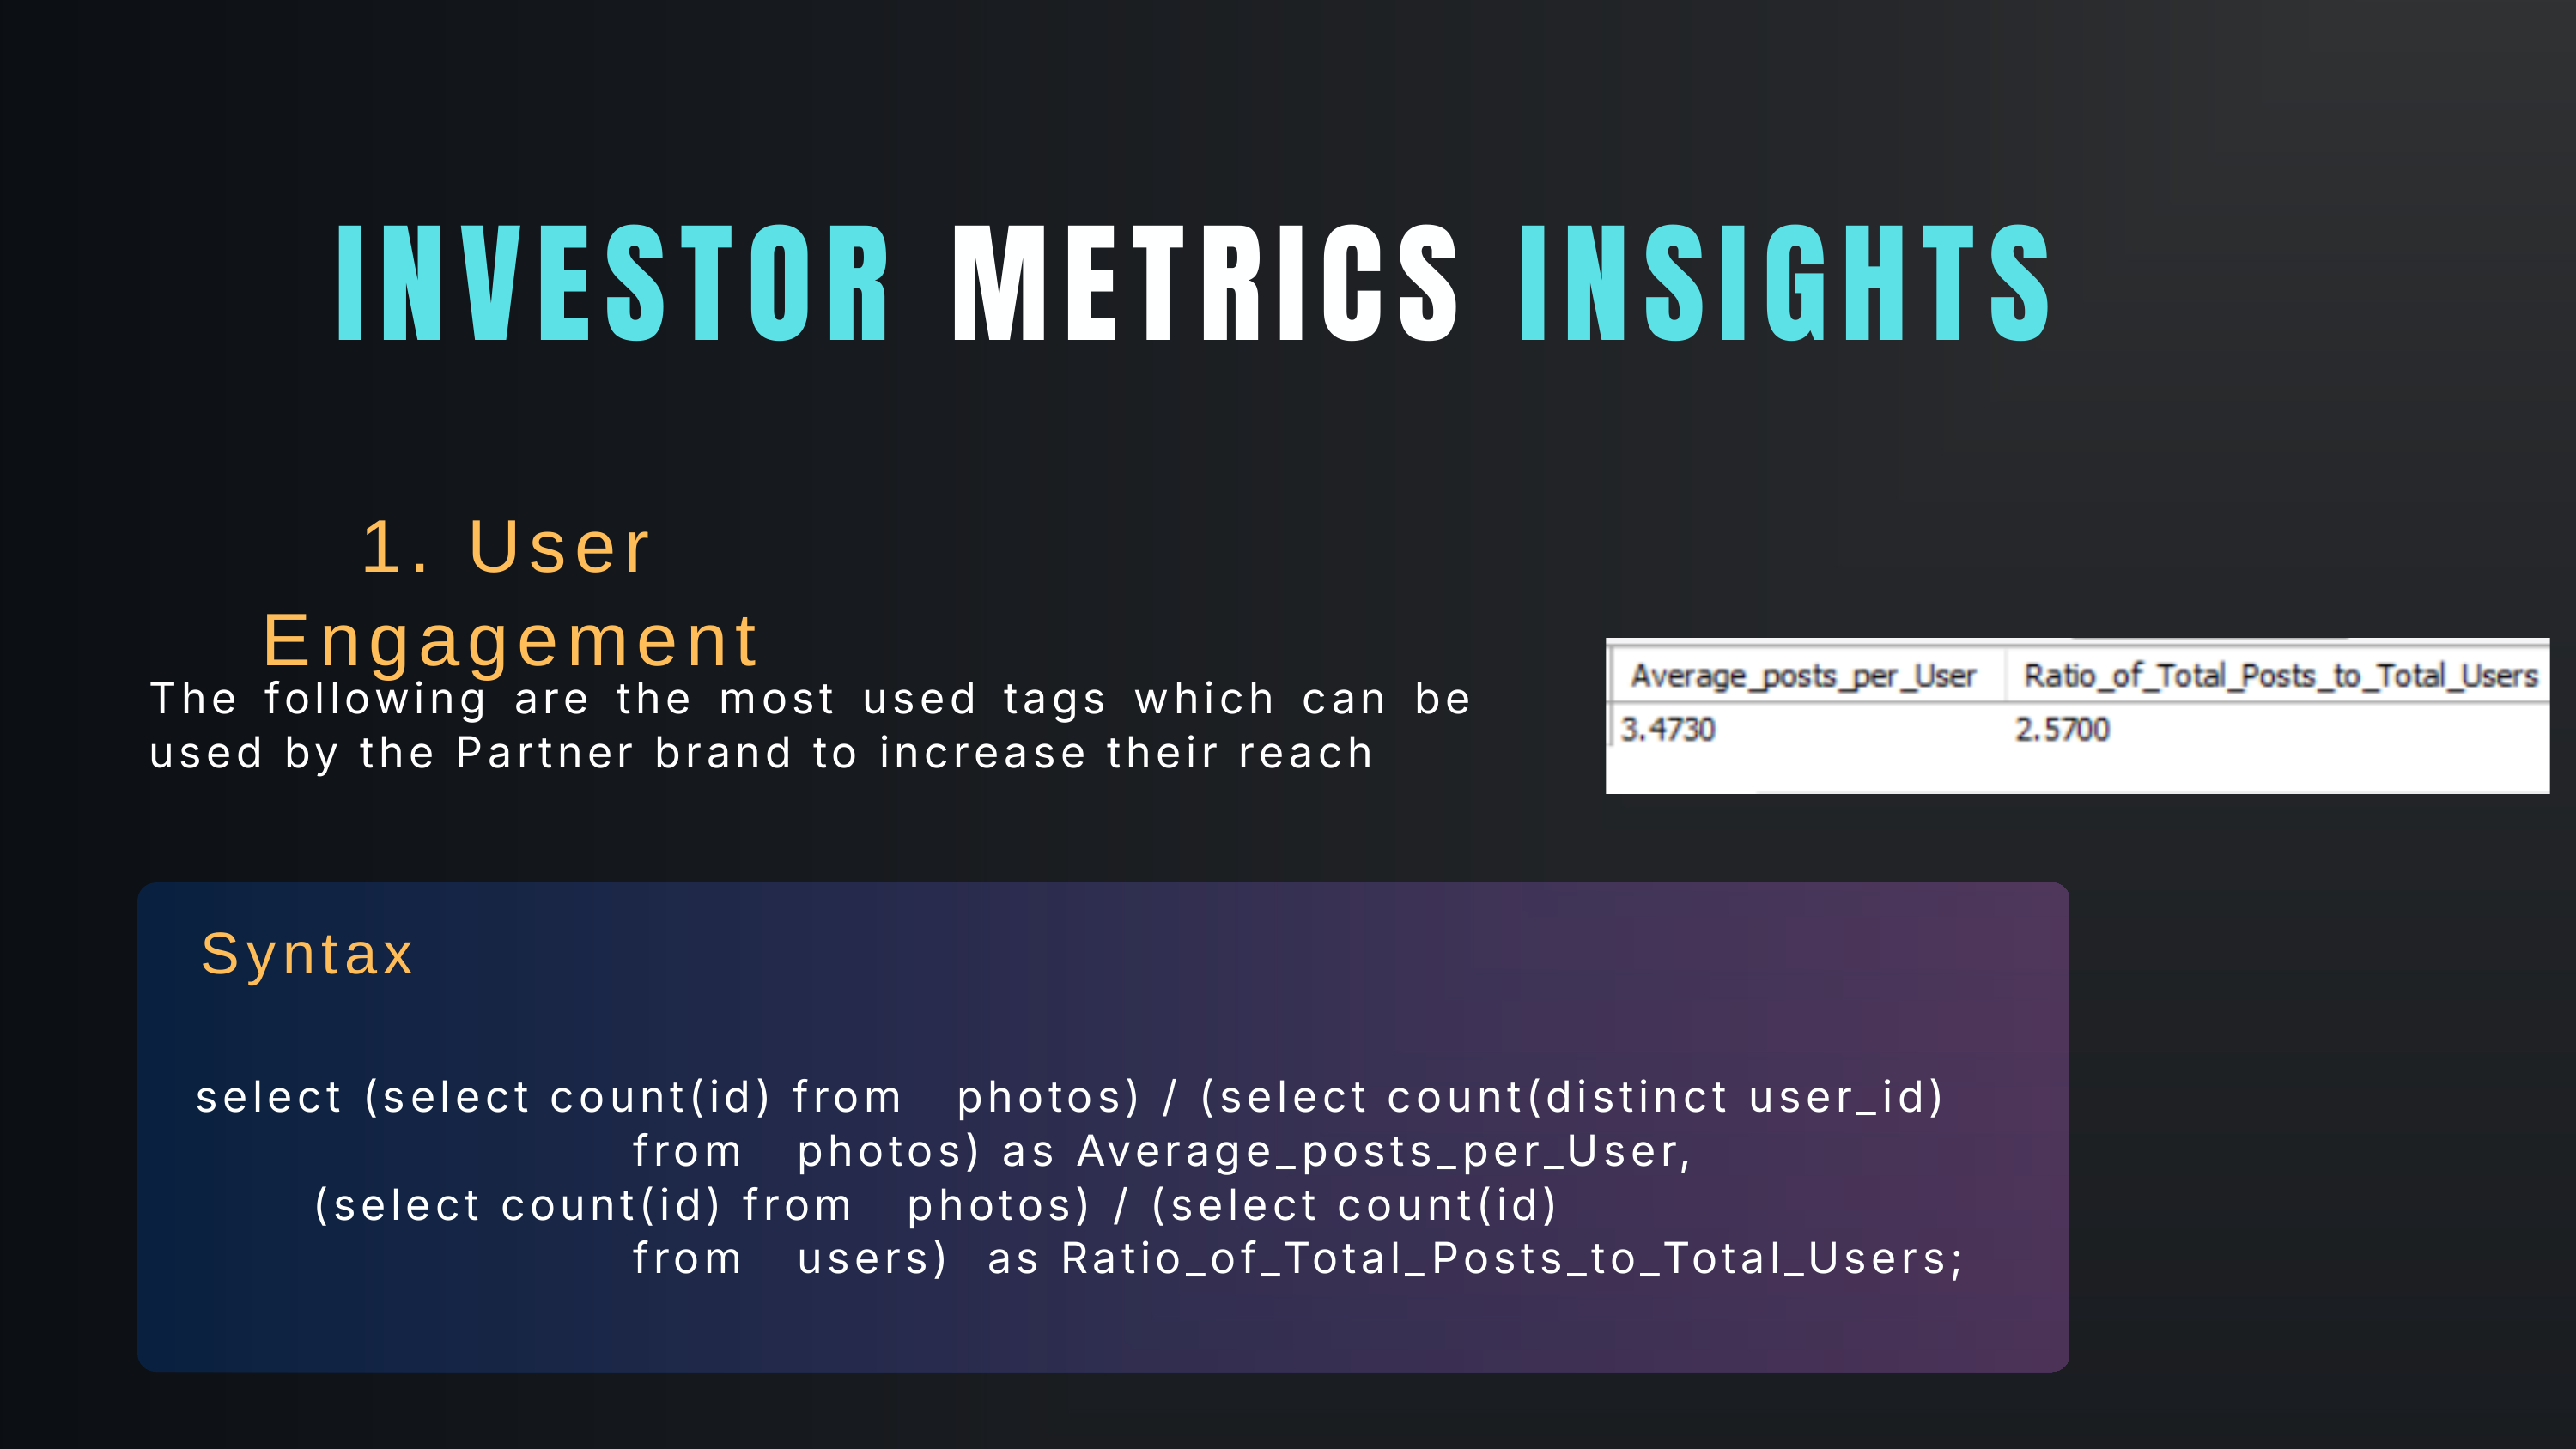

INVESTOR METRICS INSIGHTS
1. User Engagement

The following are the most used tags which can be used by the Partner brand to increase their reach

Syntax
select (select count(id) from   photos) / (select count(distinct user_id)
                          from   photos) as Average_posts_per_User,
       (select count(id) from   photos) / (select count(id)
                          from   users)  as Ratio_of_Total_Posts_to_Total_Users;